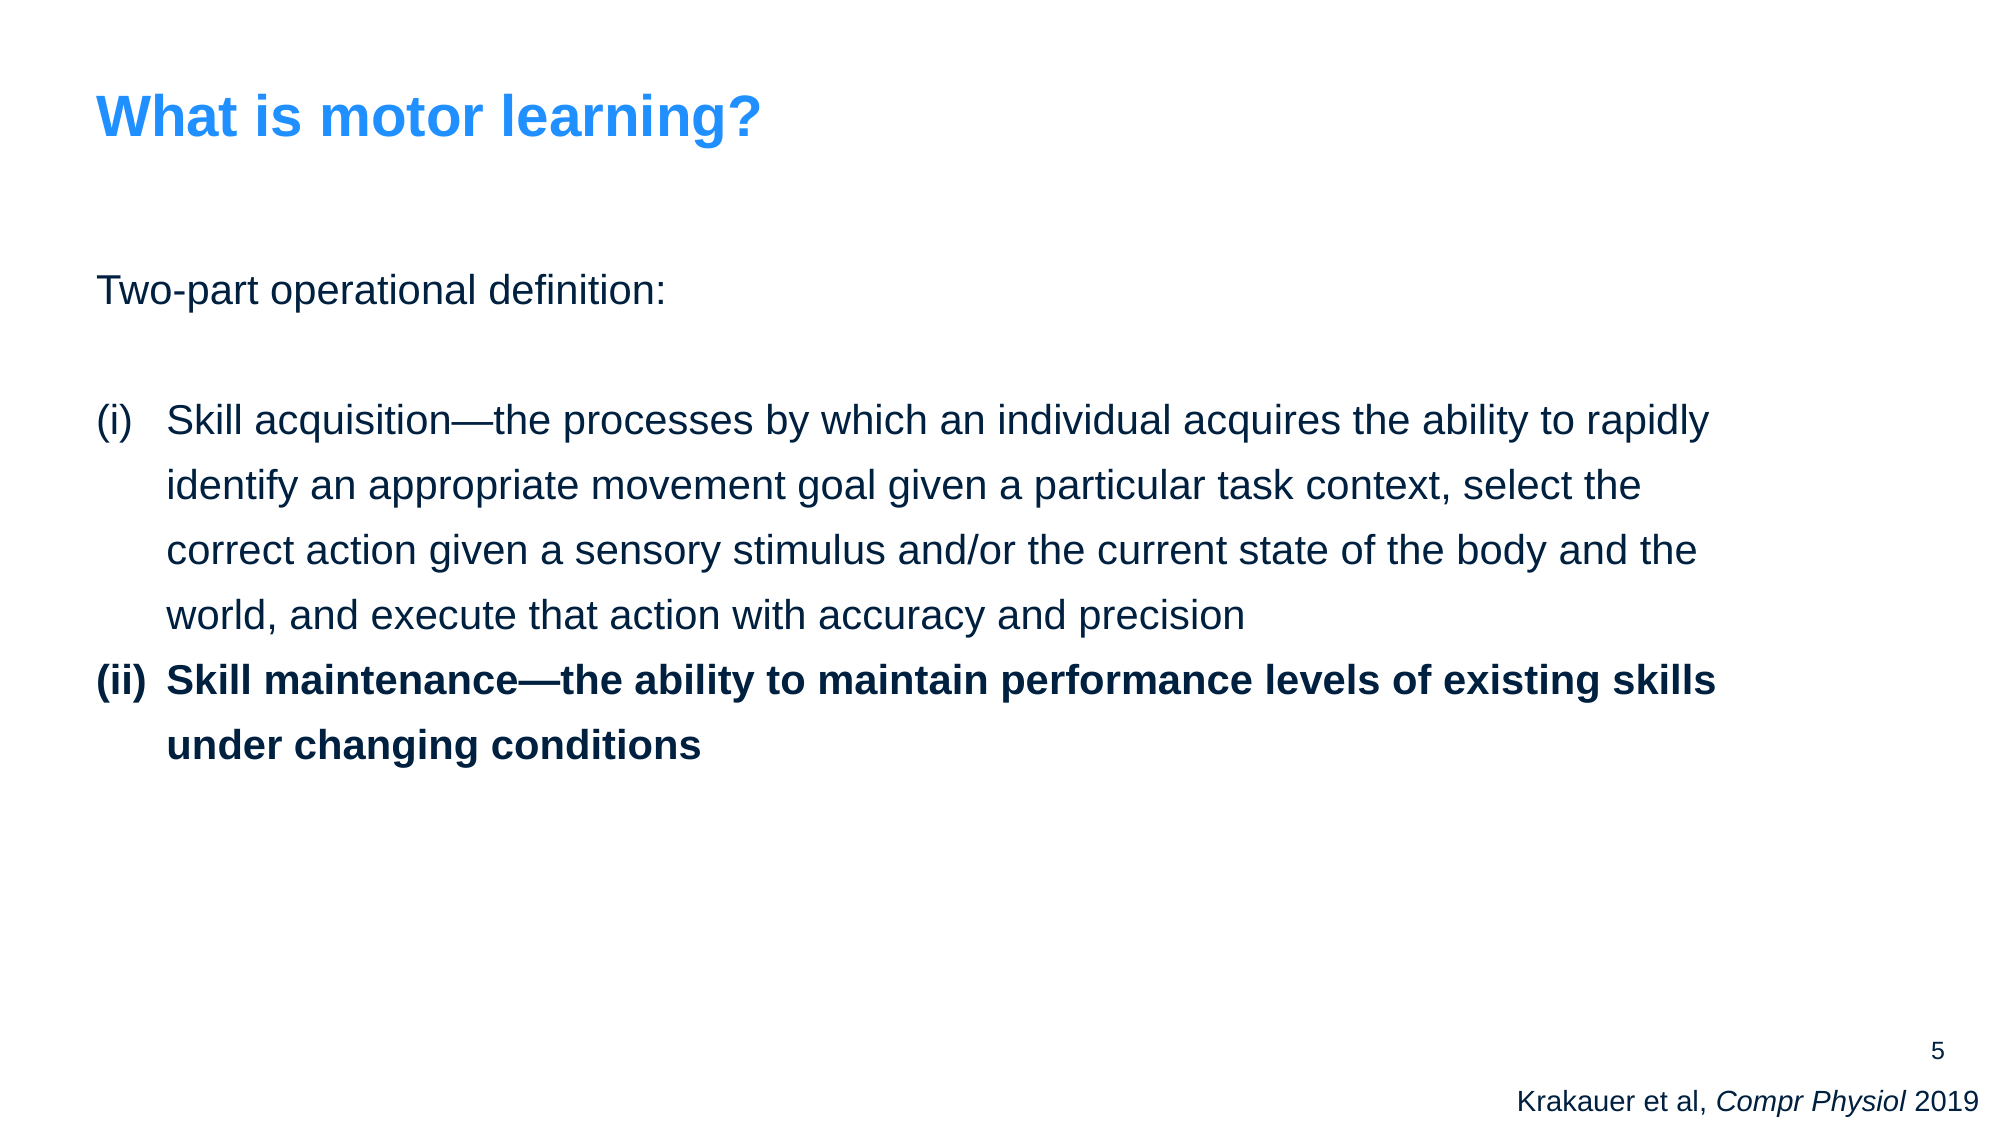

# What is motor learning?
Two-part operational definition:

Skill acquisition—the processes by which an individual acquires the ability to rapidly identify an appropriate movement goal given a particular task context, select the correct action given a sensory stimulus and/or the current state of the body and the world, and execute that action with accuracy and precision
Skill maintenance—the ability to maintain performance levels of existing skills under changing conditions

Krakauer et al, Compr Physiol 2019